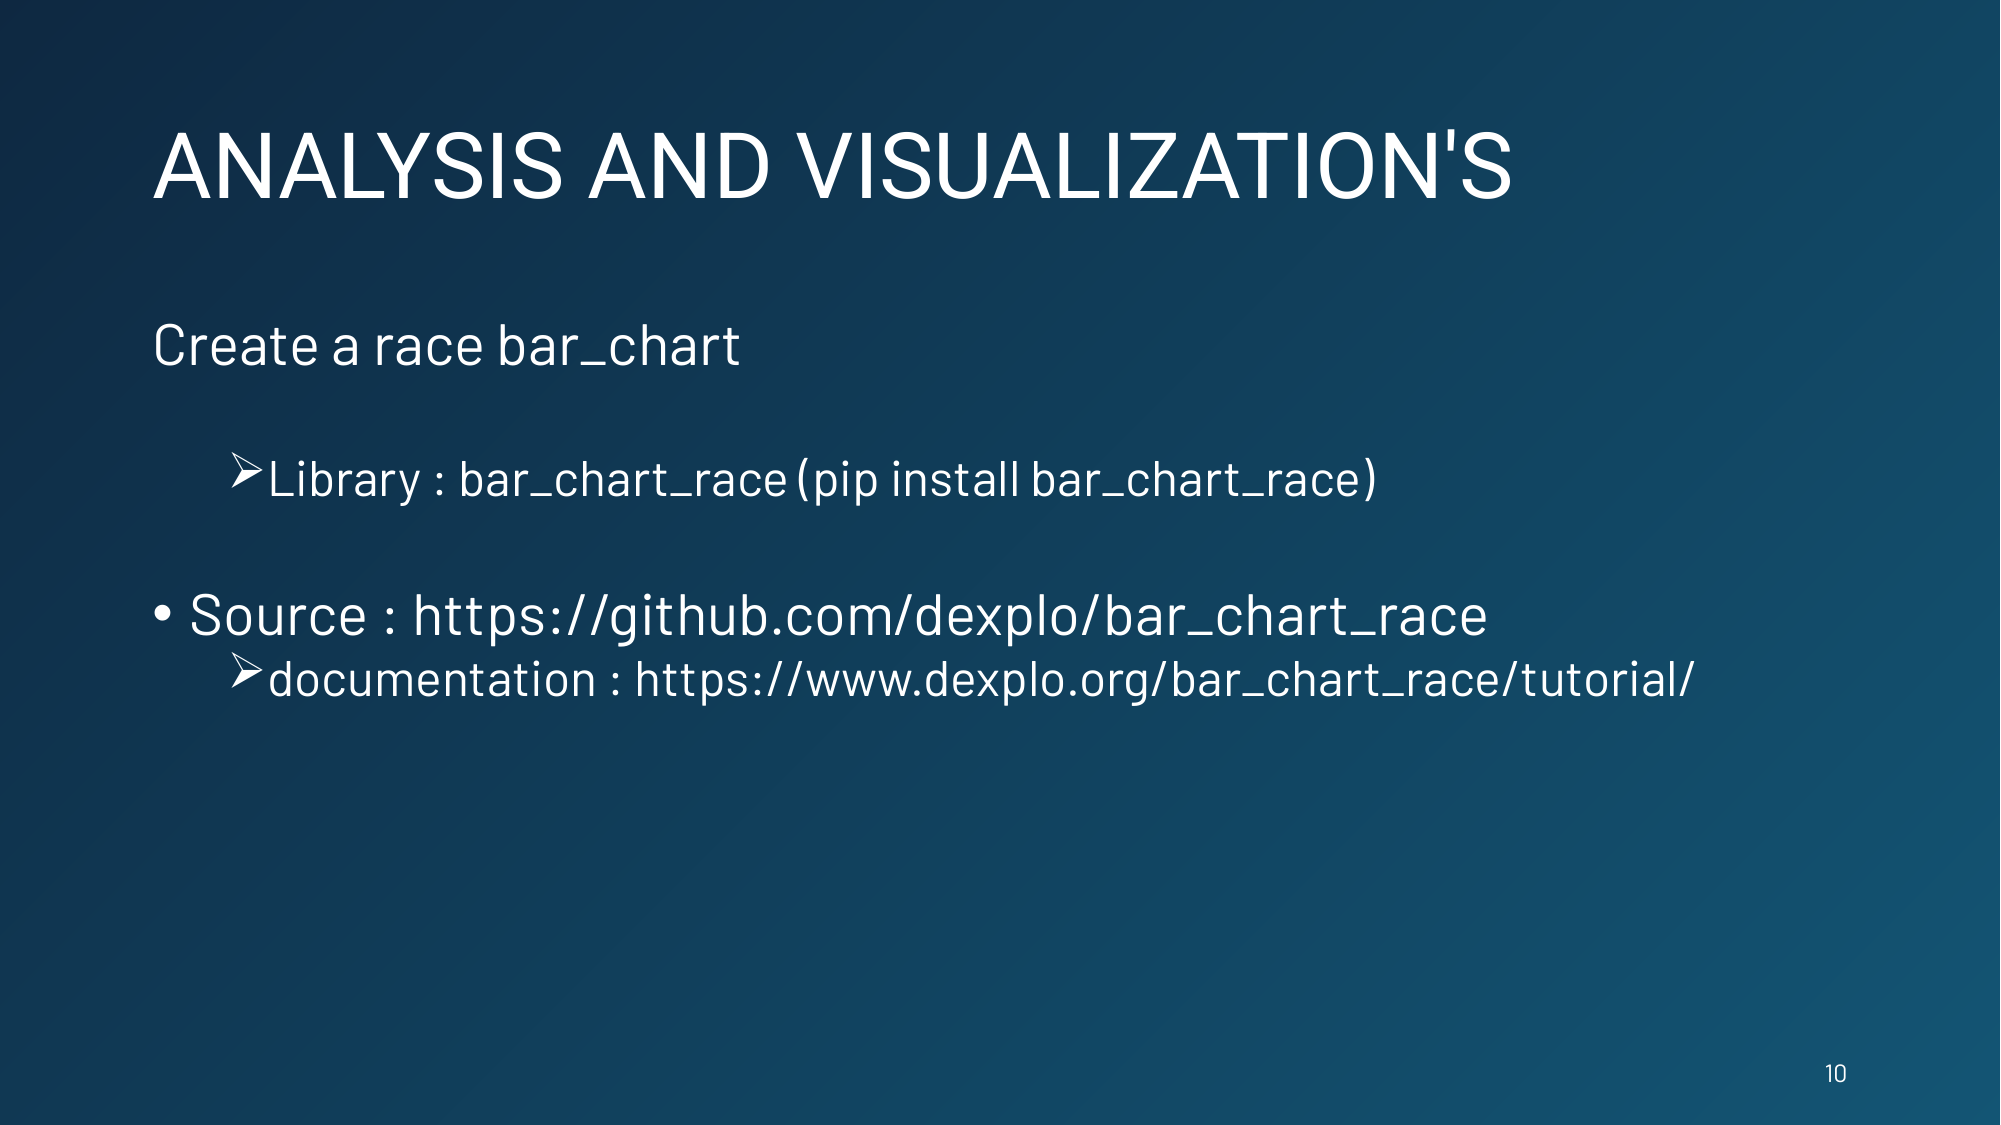

# ANALYSIS AND VISUALIZATION'S
Create a race bar_chart

Library : bar_chart_race (pip install bar_chart_race)

Source : https://github.com/dexplo/bar_chart_race
documentation : https://www.dexplo.org/bar_chart_race/tutorial/
10